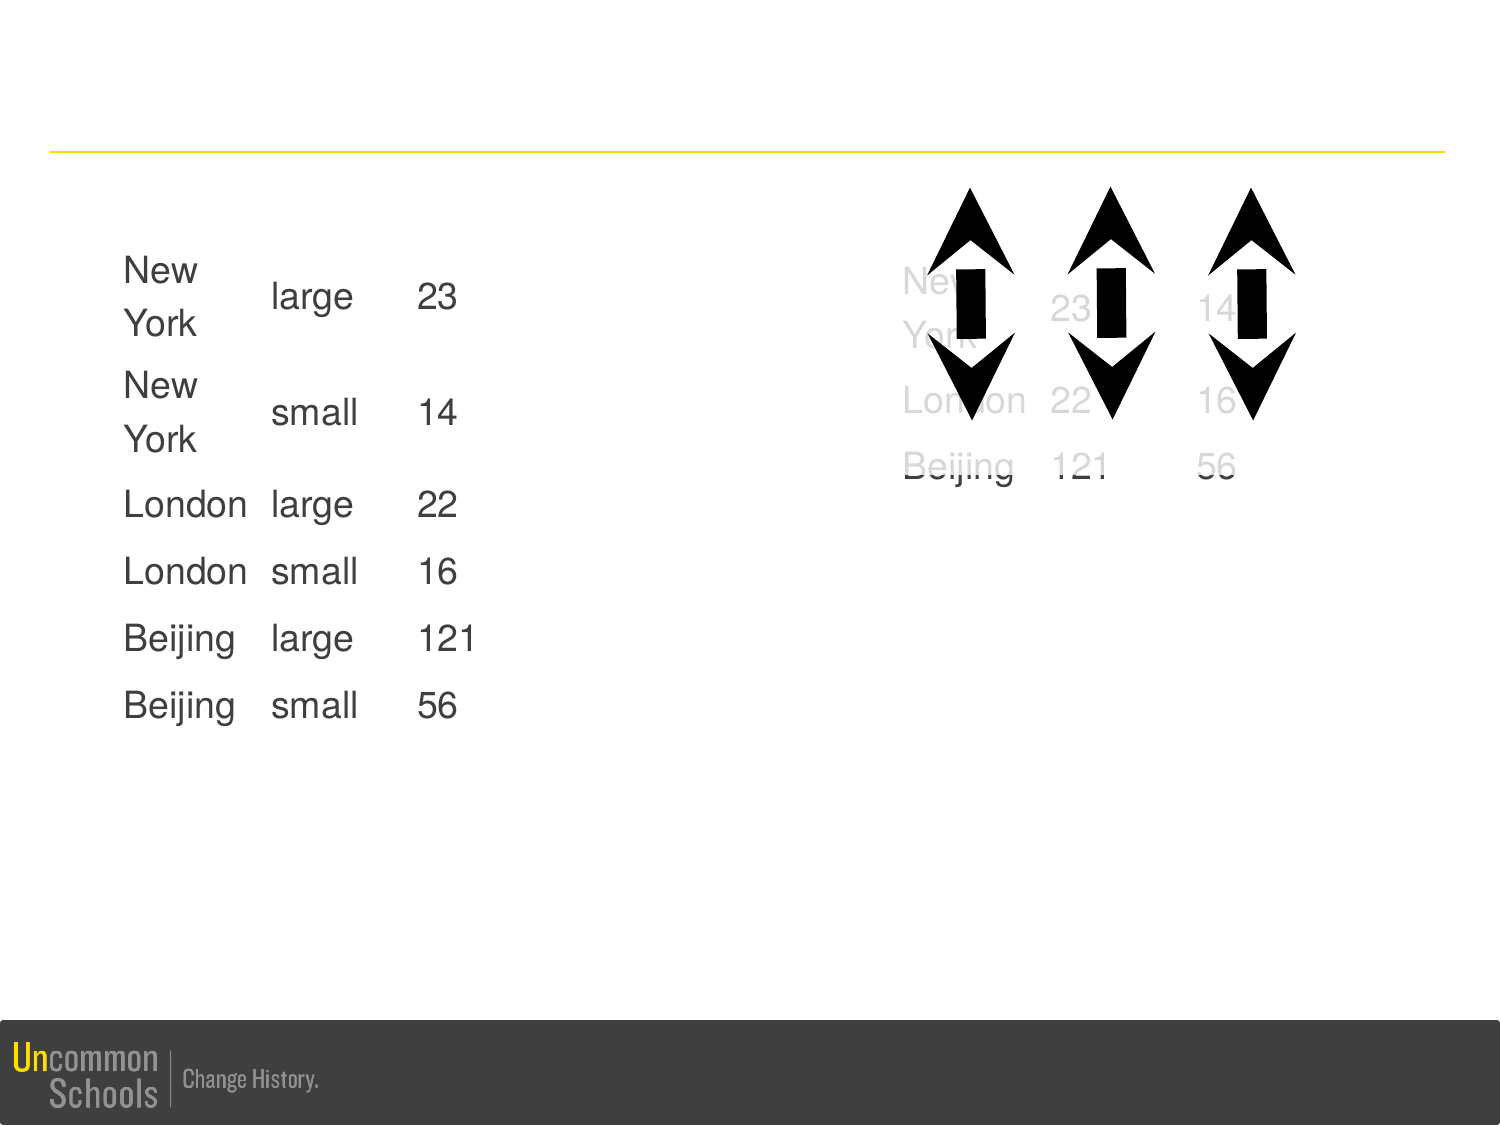

#
| city | size | amount |
| --- | --- | --- |
| New York | large | 23 |
| New York | small | 14 |
| London | large | 22 |
| London | small | 16 |
| Beijing | large | 121 |
| Beijing | small | 56 |

| city | large | small |
| --- | --- | --- |
| New York | 23 | 14 |
| London | 22 | 16 |
| Beijing | 121 | 56 |